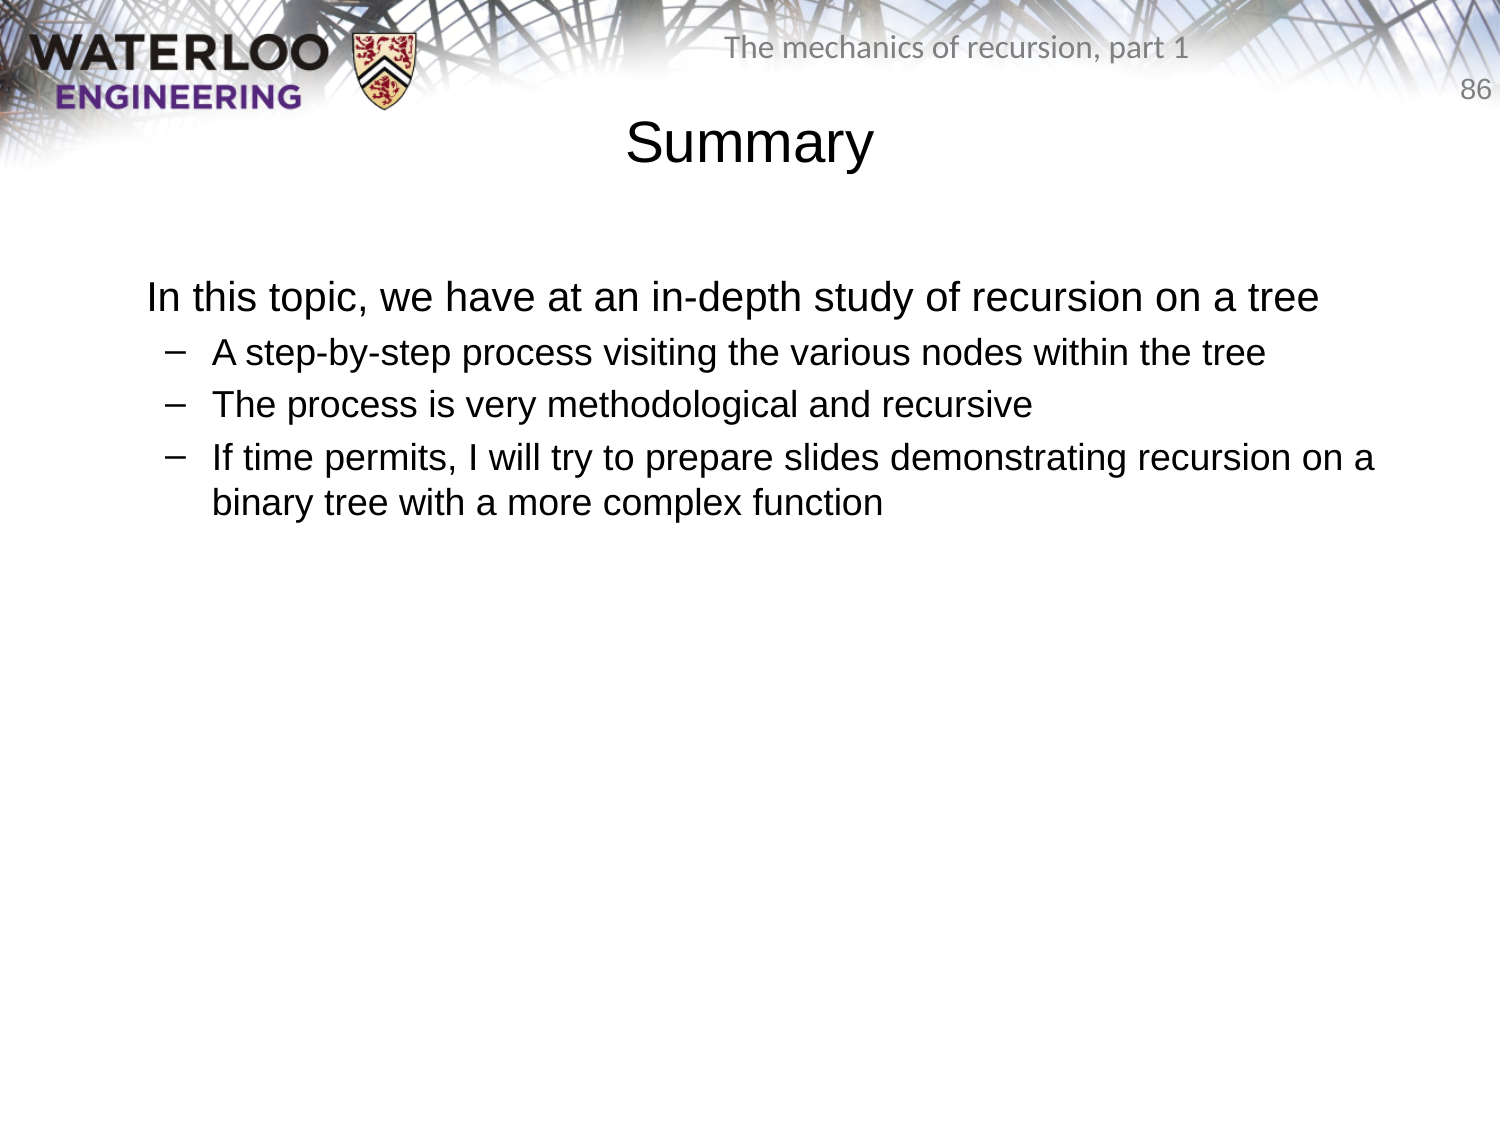

# Summary
	In this topic, we have at an in-depth study of recursion on a tree
A step-by-step process visiting the various nodes within the tree
The process is very methodological and recursive
If time permits, I will try to prepare slides demonstrating recursion on a binary tree with a more complex function